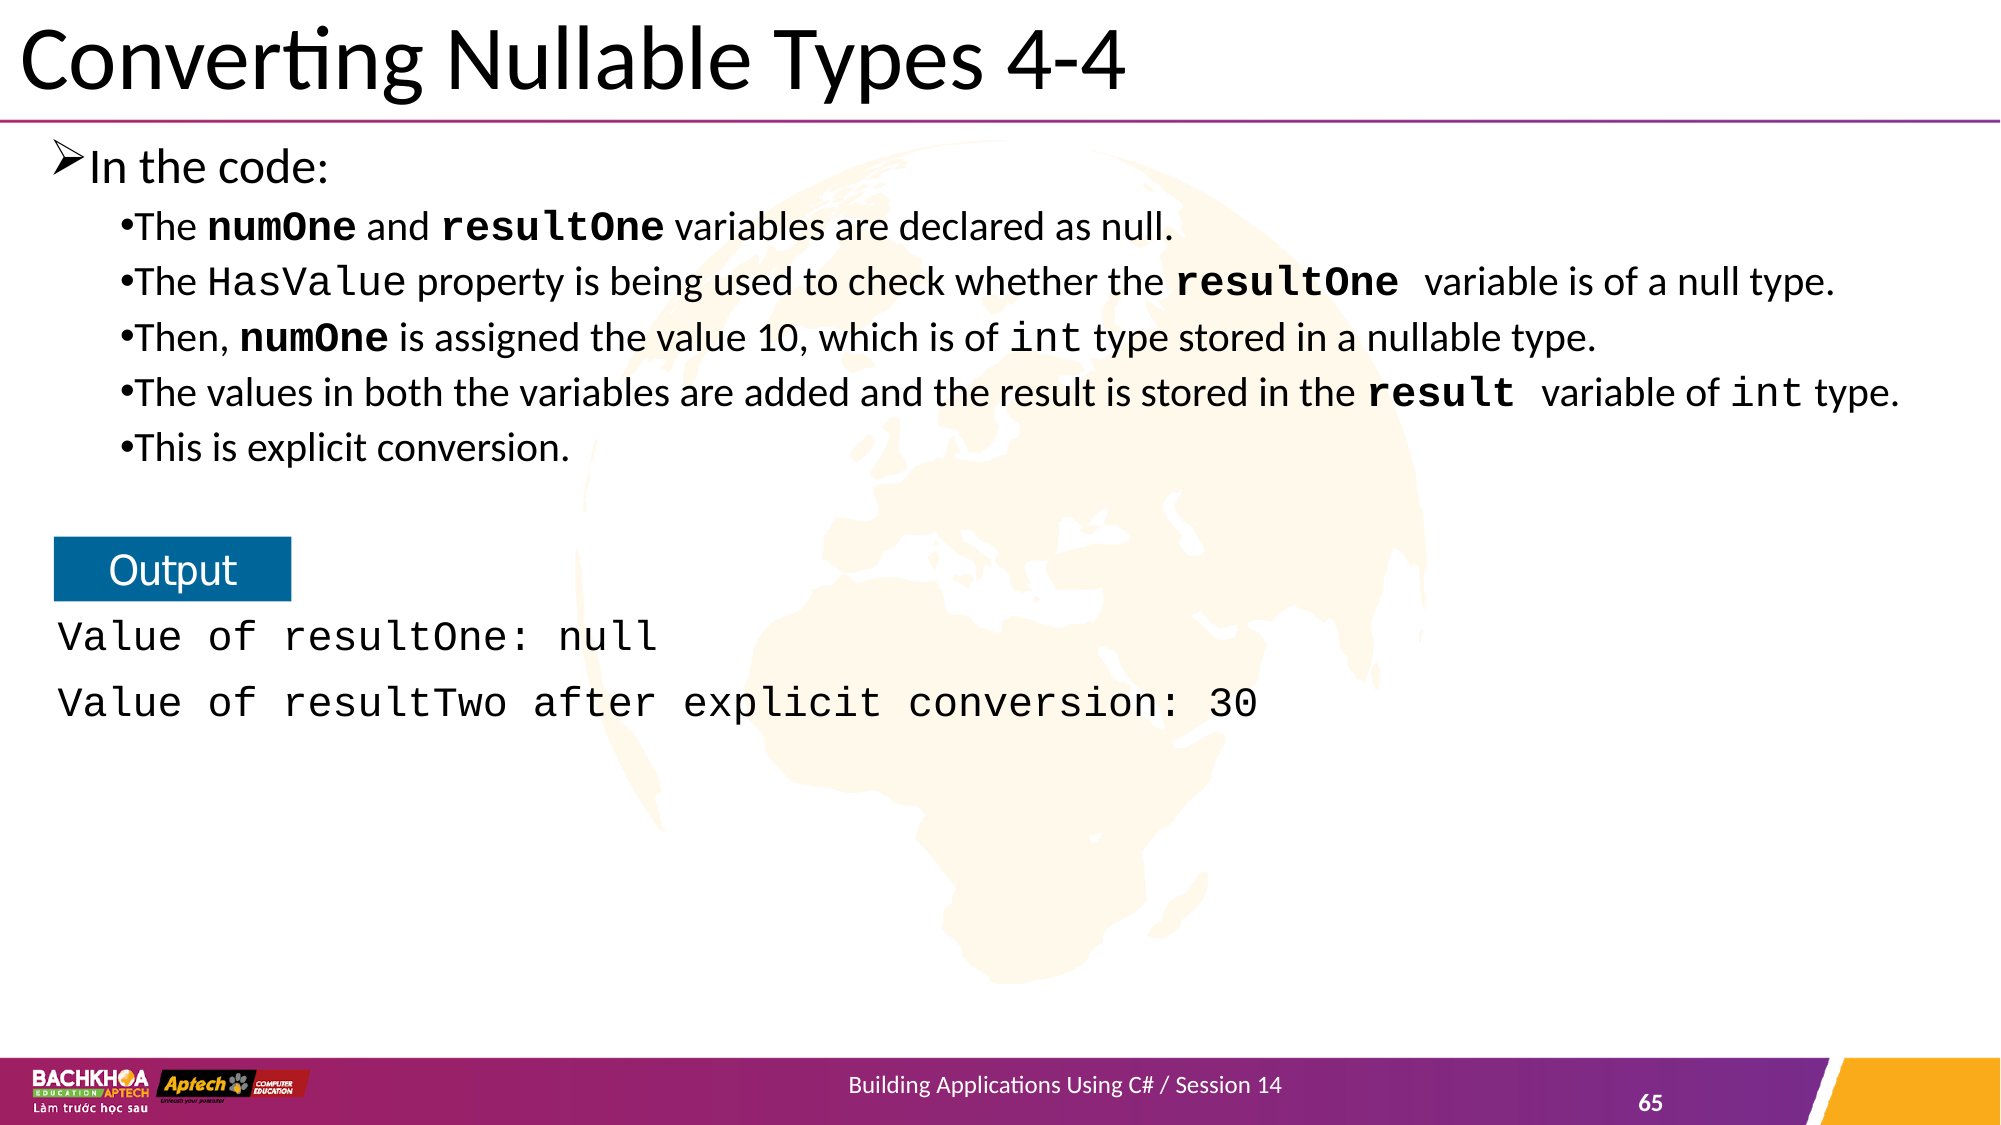

# Converting Nullable Types 4-4
In the code:
The numOne and resultOne variables are declared as null.
The HasValue property is being used to check whether the resultOne variable is of a null type.
Then, numOne is assigned the value 10, which is of int type stored in a nullable type.
The values in both the variables are added and the result is stored in the result variable of int type.
This is explicit conversion.

Value of resultOne: null
Value of resultTwo after explicit conversion: 30

Output
Building Applications Using C# / Session 14
65